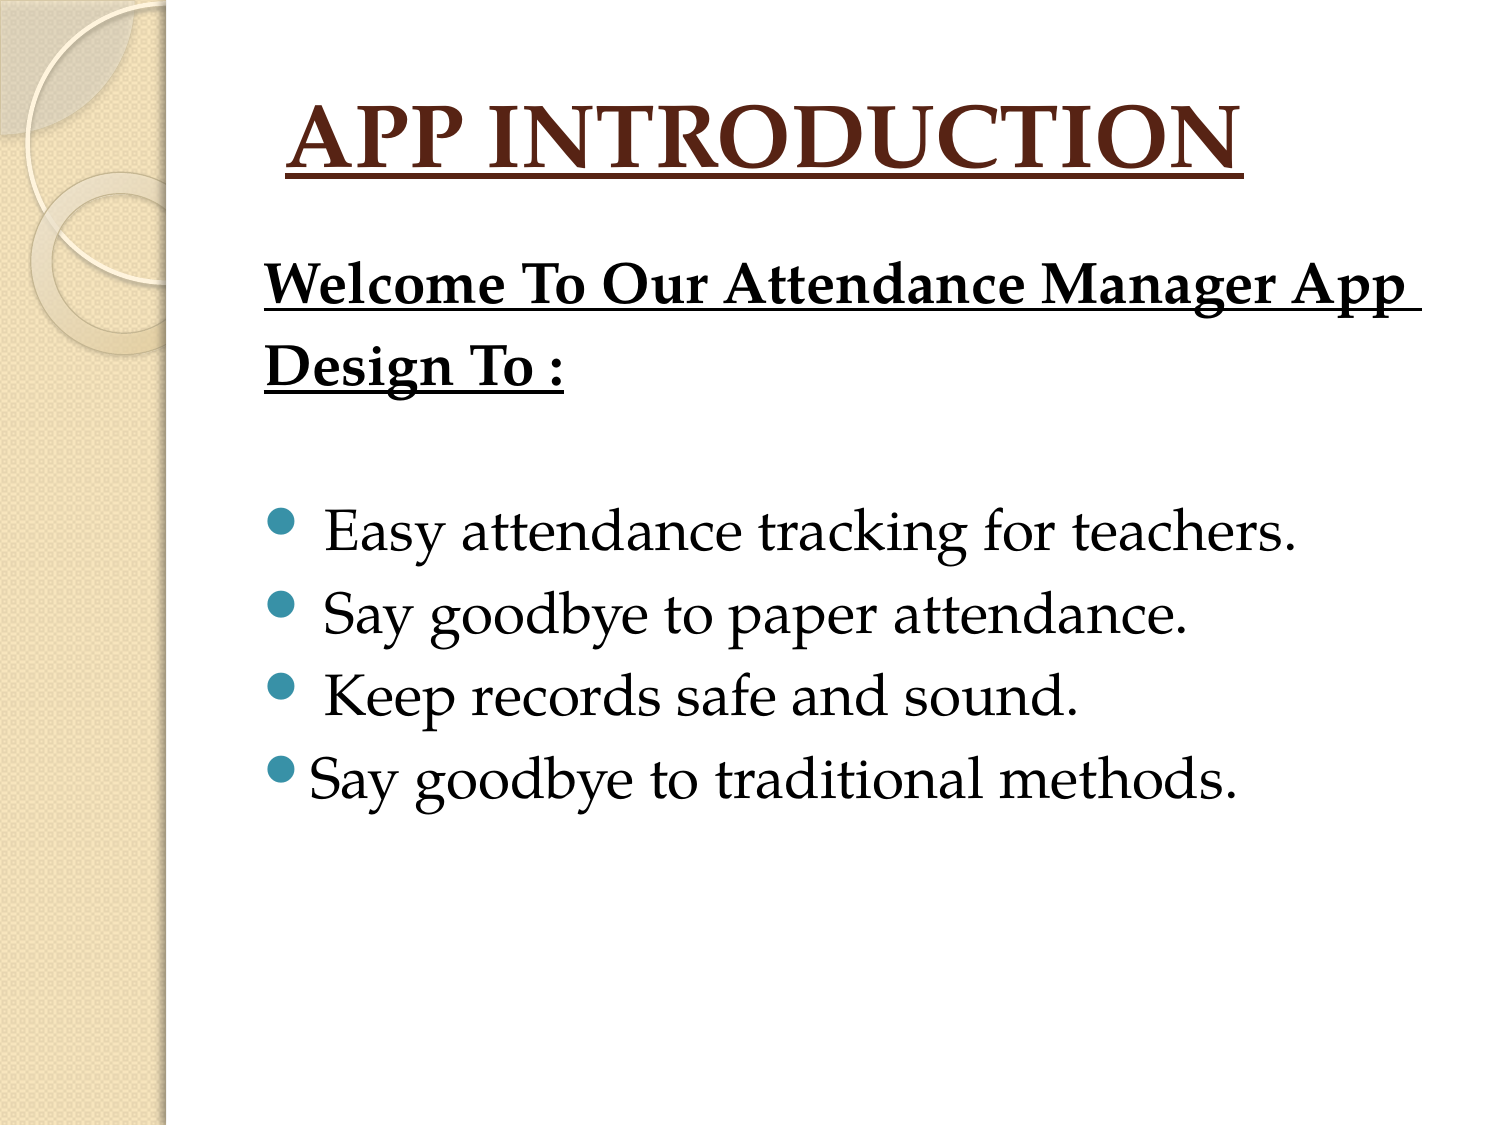

# APP INTRODUCTION
Welcome To Our Attendance Manager App
Design To :

 Easy attendance tracking for teachers.
 Say goodbye to paper attendance.
 Keep records safe and sound.
Say goodbye to traditional methods.